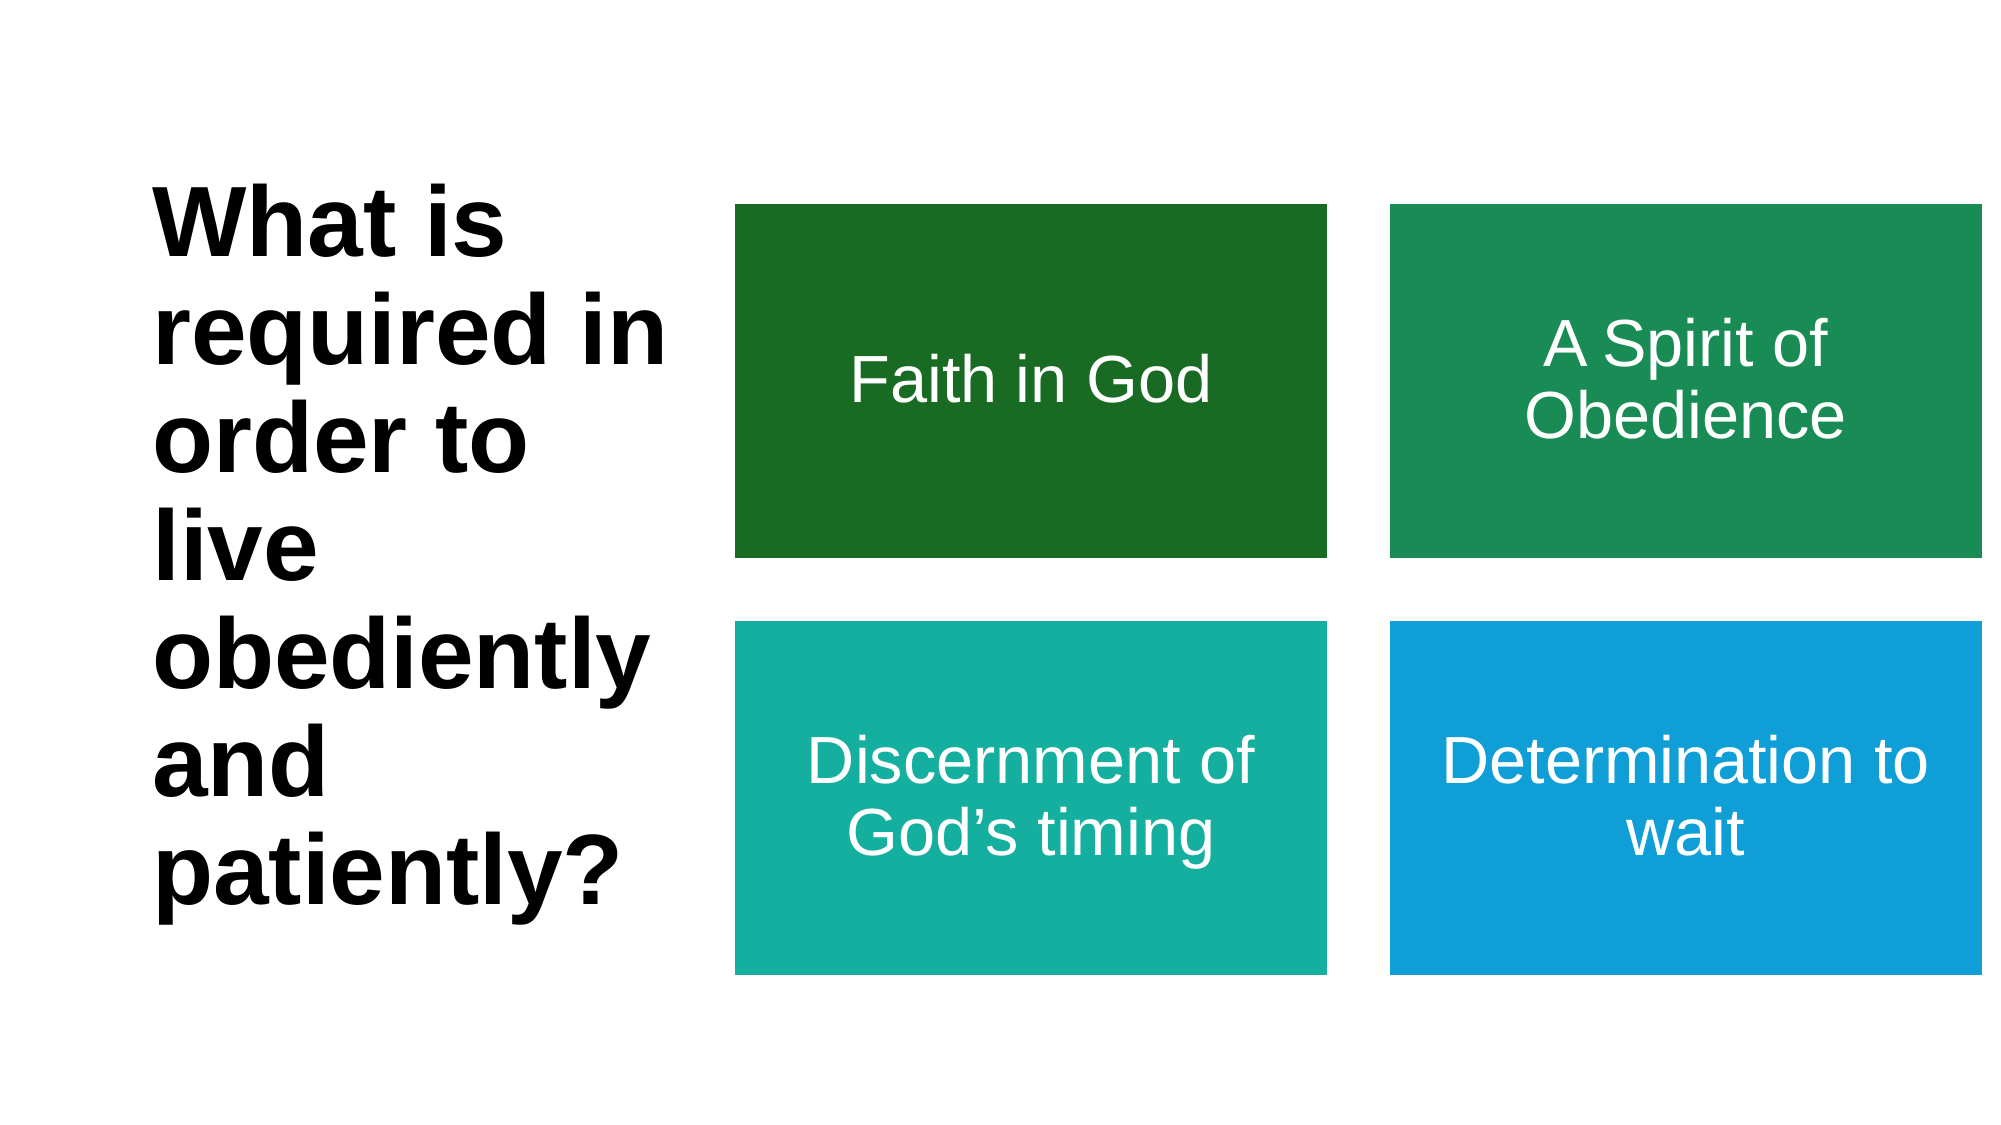

# What is required in order to live obediently and patiently?
Faith in God
A Spirit of Obedience
Discernment of God’s timing
Determination to wait